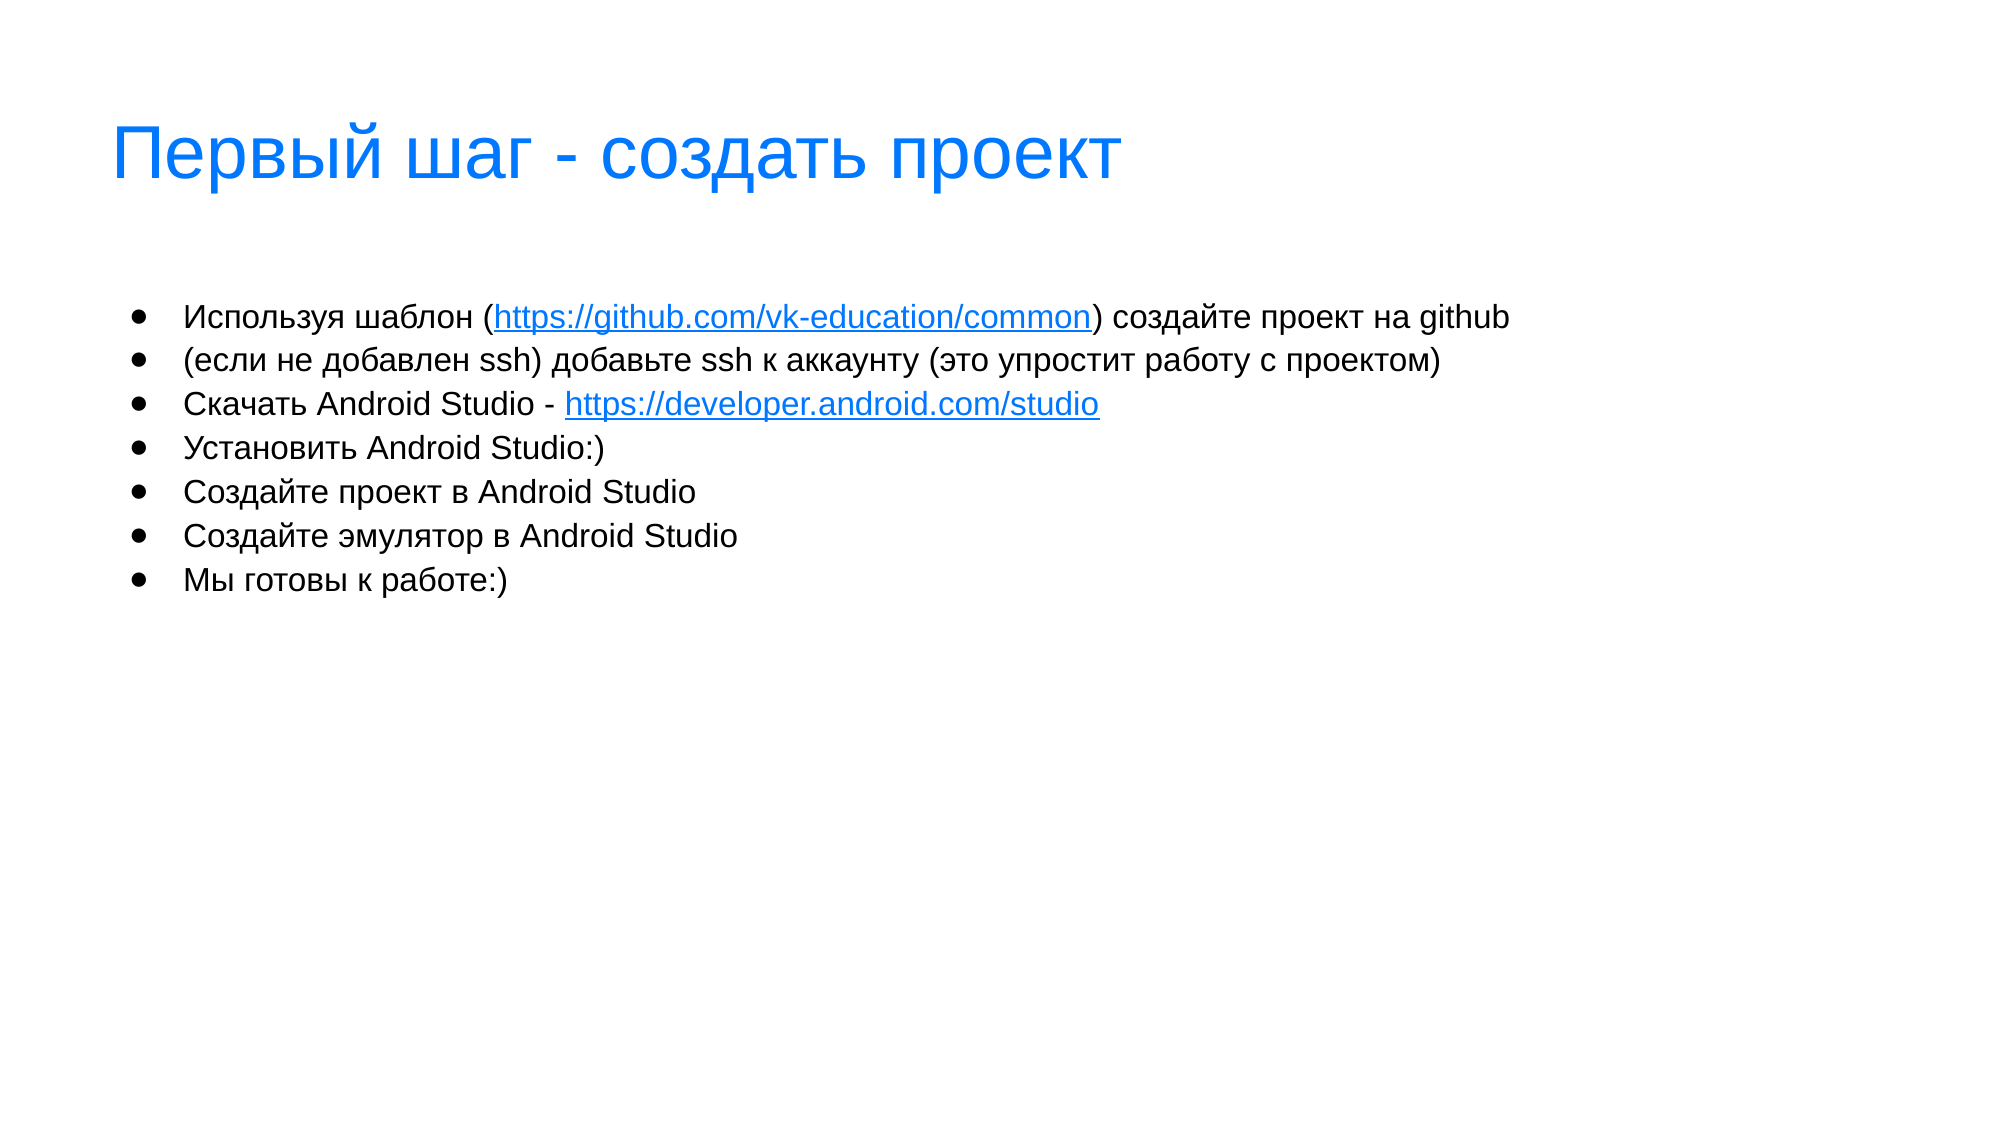

# Первый шаг - создать проект
Используя шаблон (https://github.com/vk-education/common) создайте проект на github
(если не добавлен ssh) добавьте ssh к аккаунту (это упростит работу с проектом)
Скачать Android Studio - https://developer.android.com/studio
Установить Android Studio:)
Создайте проект в Android Studio
Создайте эмулятор в Android Studio
Мы готовы к работе:)